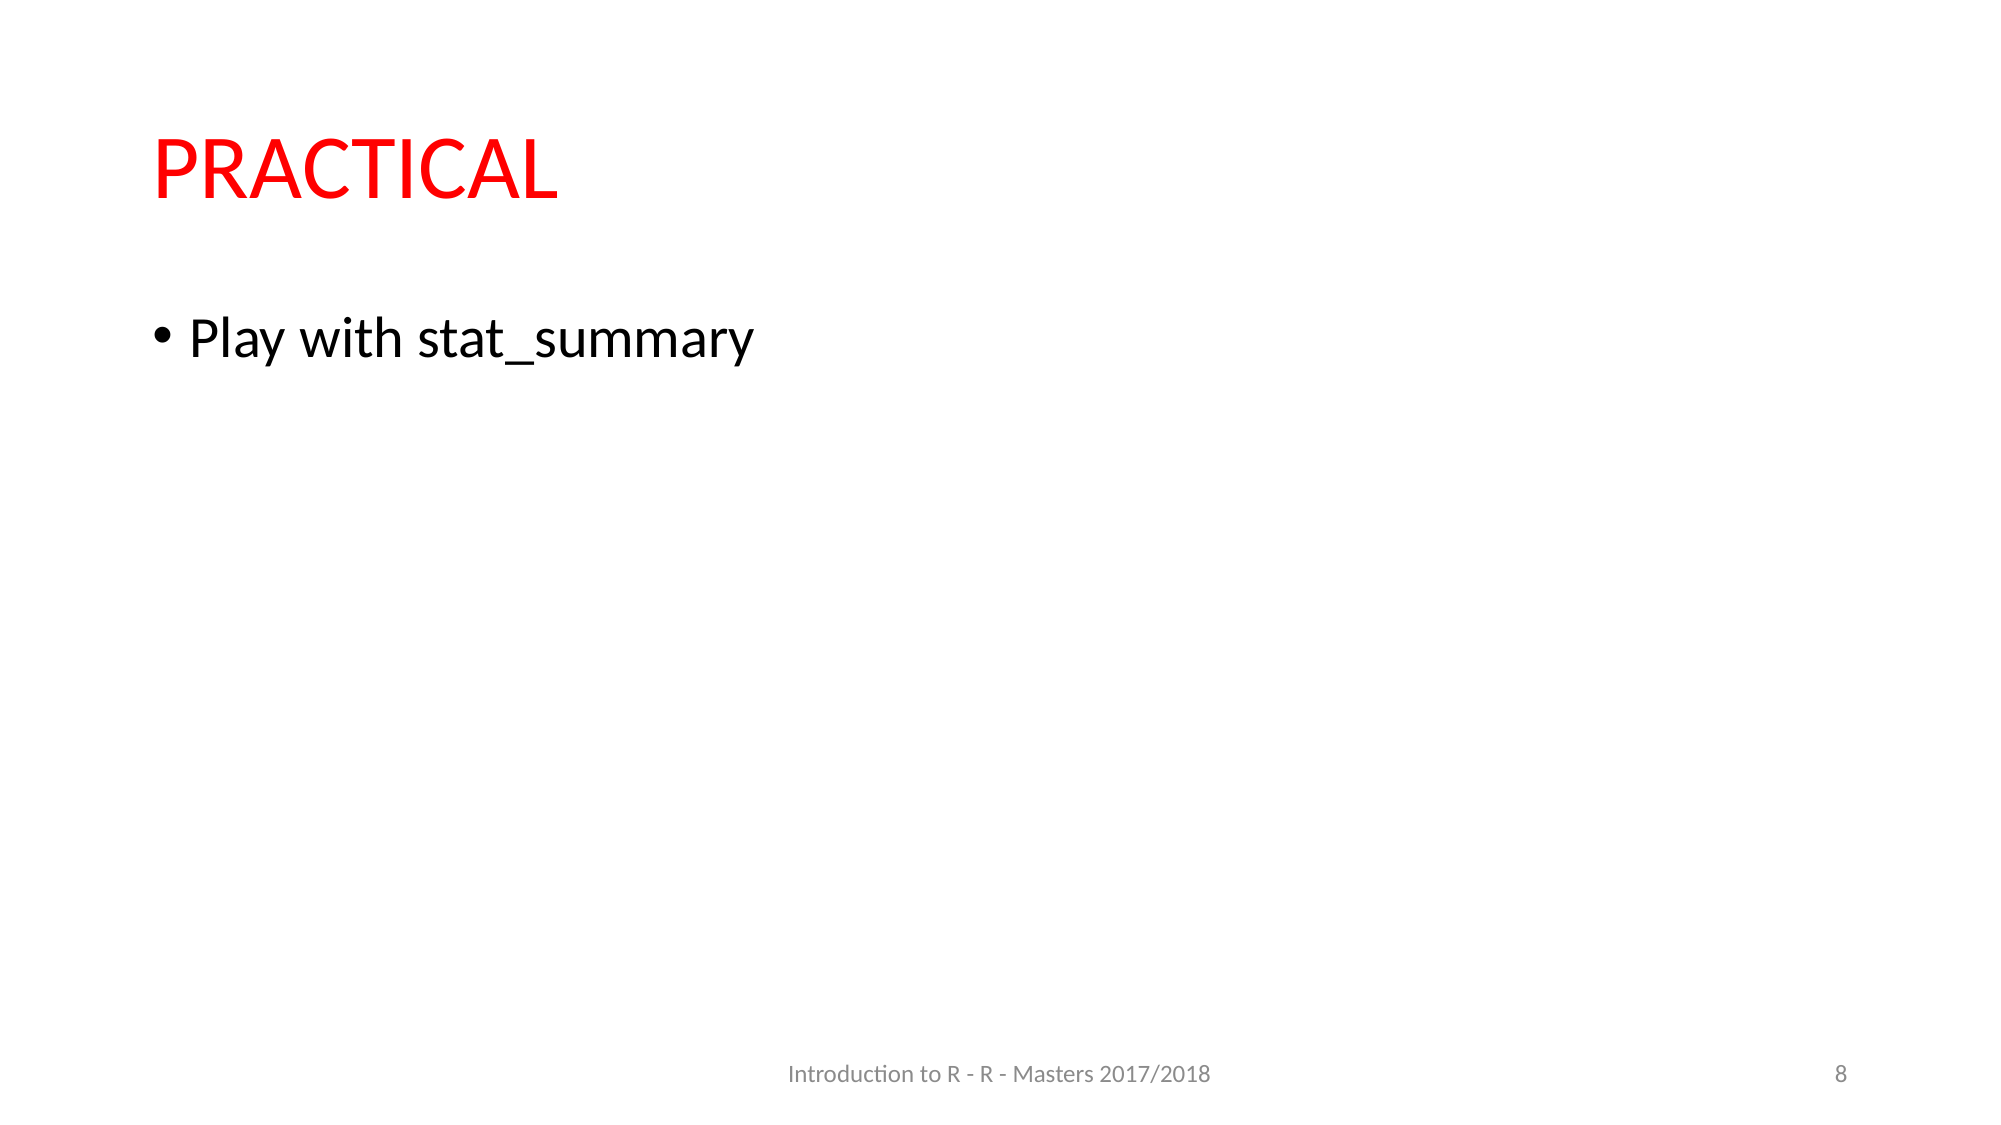

# PRACTICAL
Play with stat_summary
Introduction to R - R - Masters 2017/2018
8